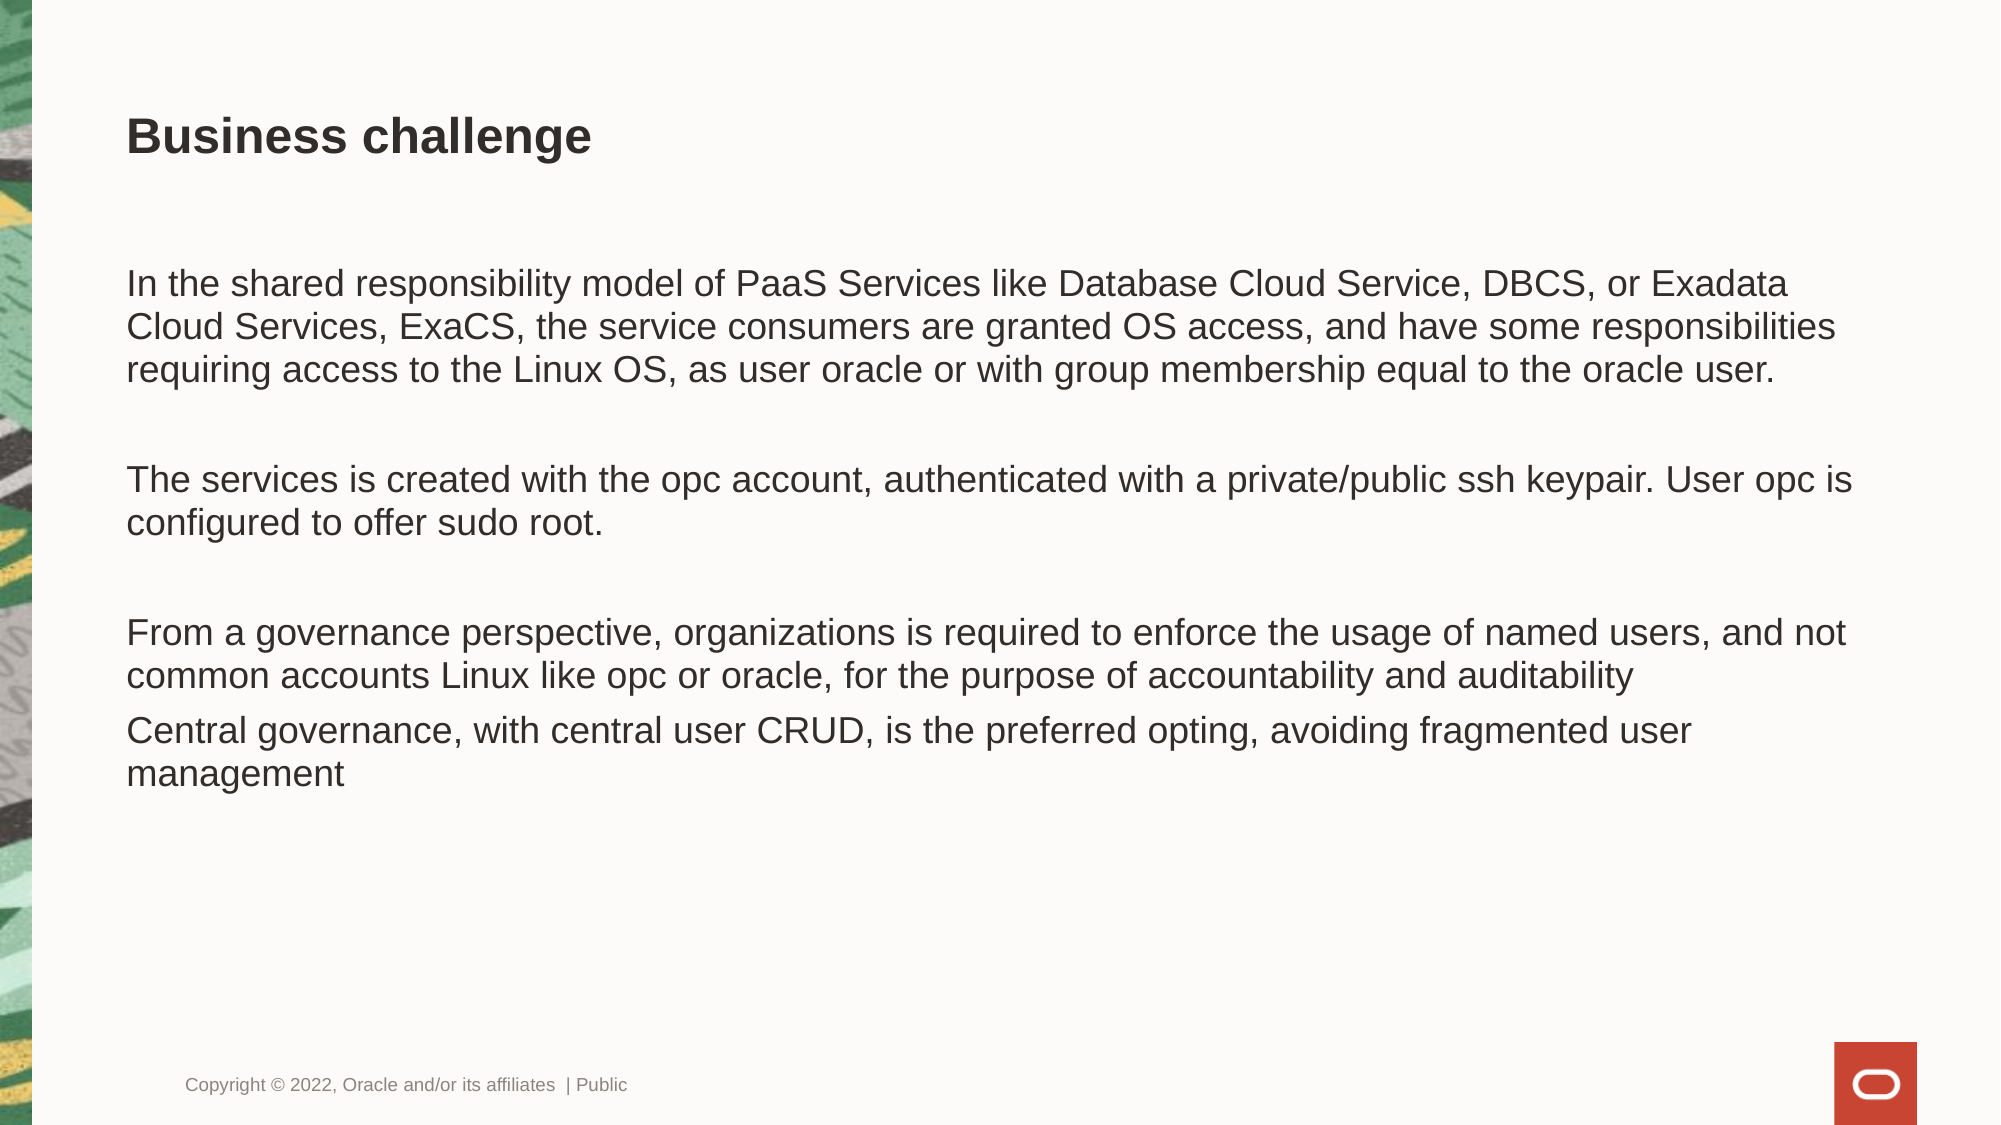

# Business challenge
In the shared responsibility model of PaaS Services like Database Cloud Service, DBCS, or Exadata Cloud Services, ExaCS, the service consumers are granted OS access, and have some responsibilities requiring access to the Linux OS, as user oracle or with group membership equal to the oracle user.

The services is created with the opc account, authenticated with a private/public ssh keypair. User opc is configured to offer sudo root.

From a governance perspective, organizations is required to enforce the usage of named users, and not common accounts Linux like opc or oracle, for the purpose of accountability and auditability
Central governance, with central user CRUD, is the preferred opting, avoiding fragmented user management
Copyright © 2022, Oracle and/or its affiliates  | Public